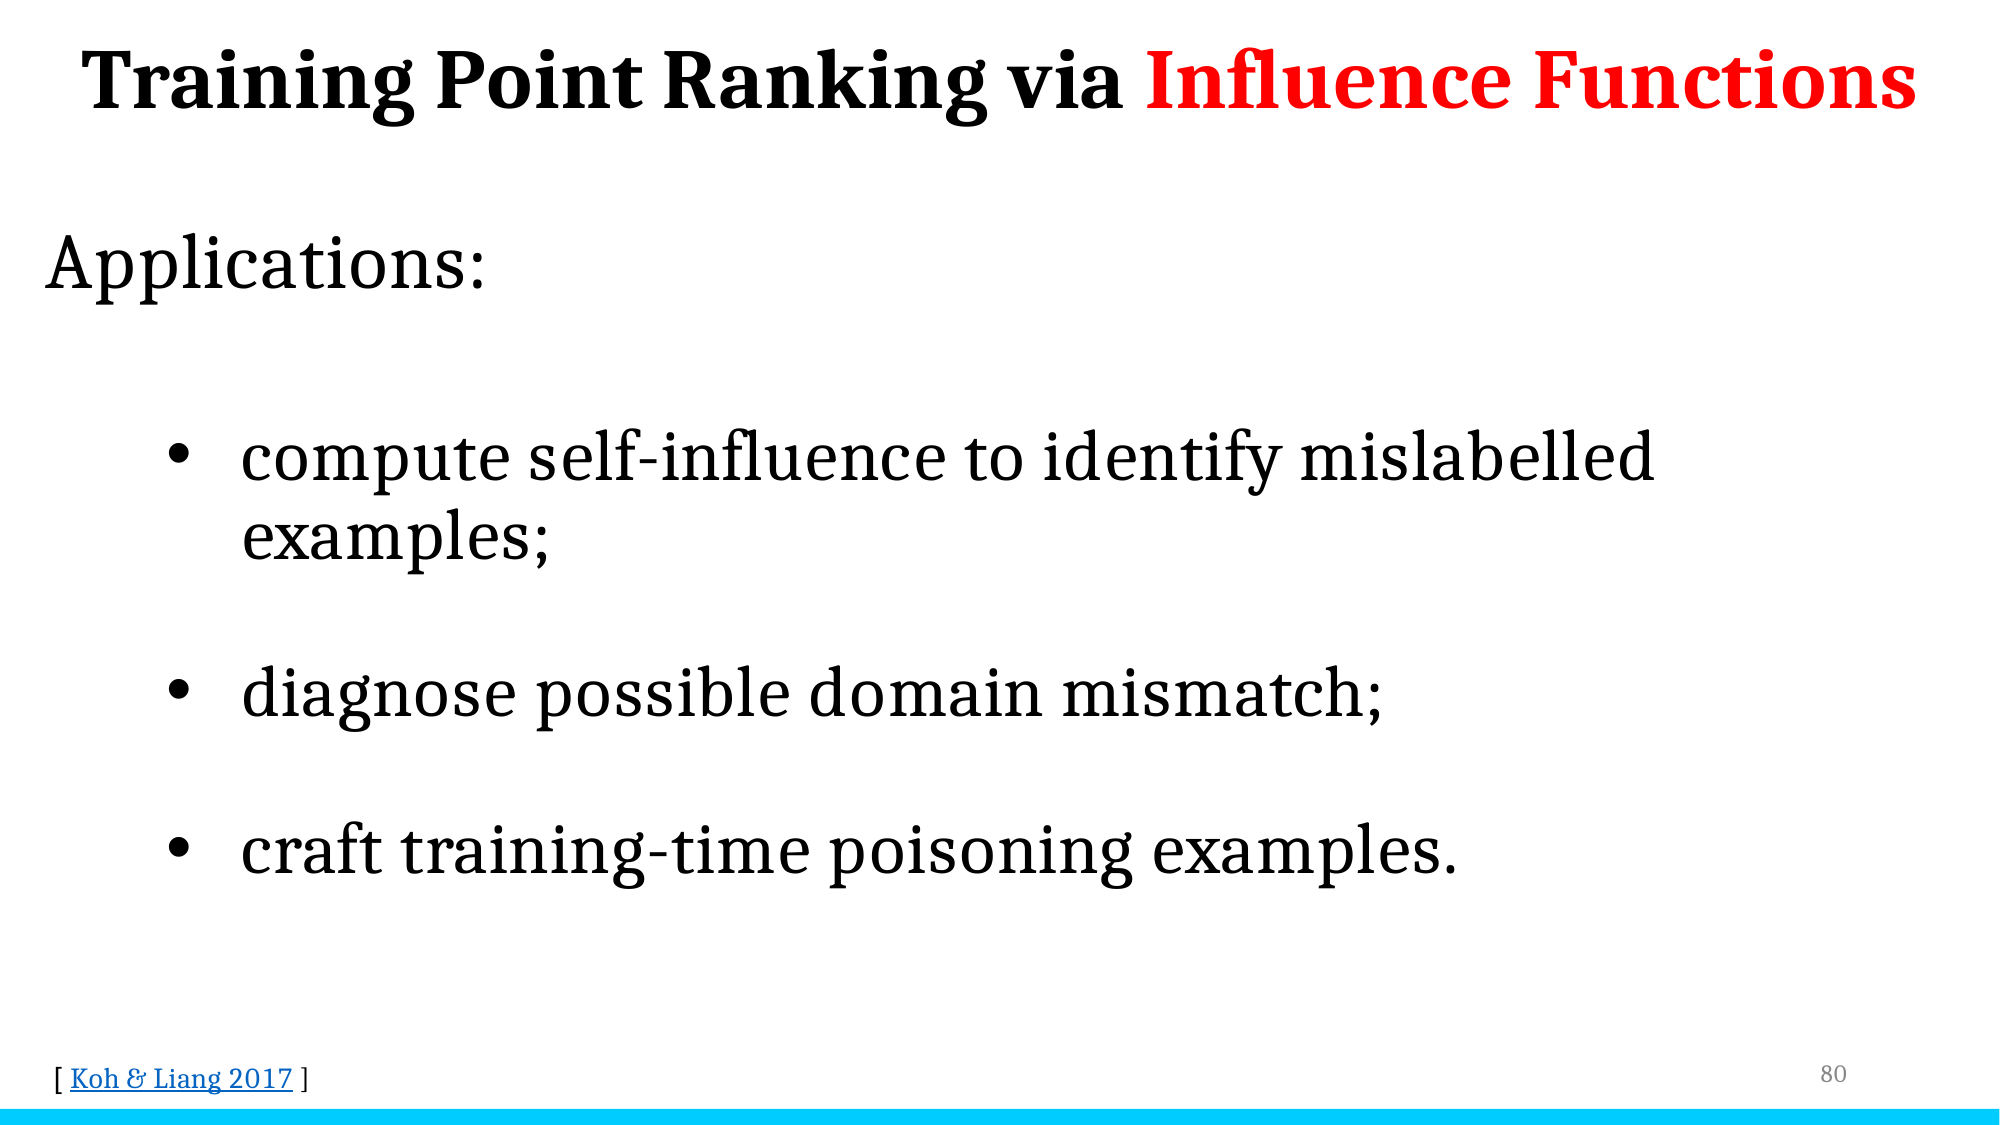

# Training Point Ranking via Influence Functions
Applications:

compute self-influence to identify mislabelled examples;

diagnose possible domain mismatch;

craft training-time poisoning examples.

80
[ Koh & Liang 2017 ]